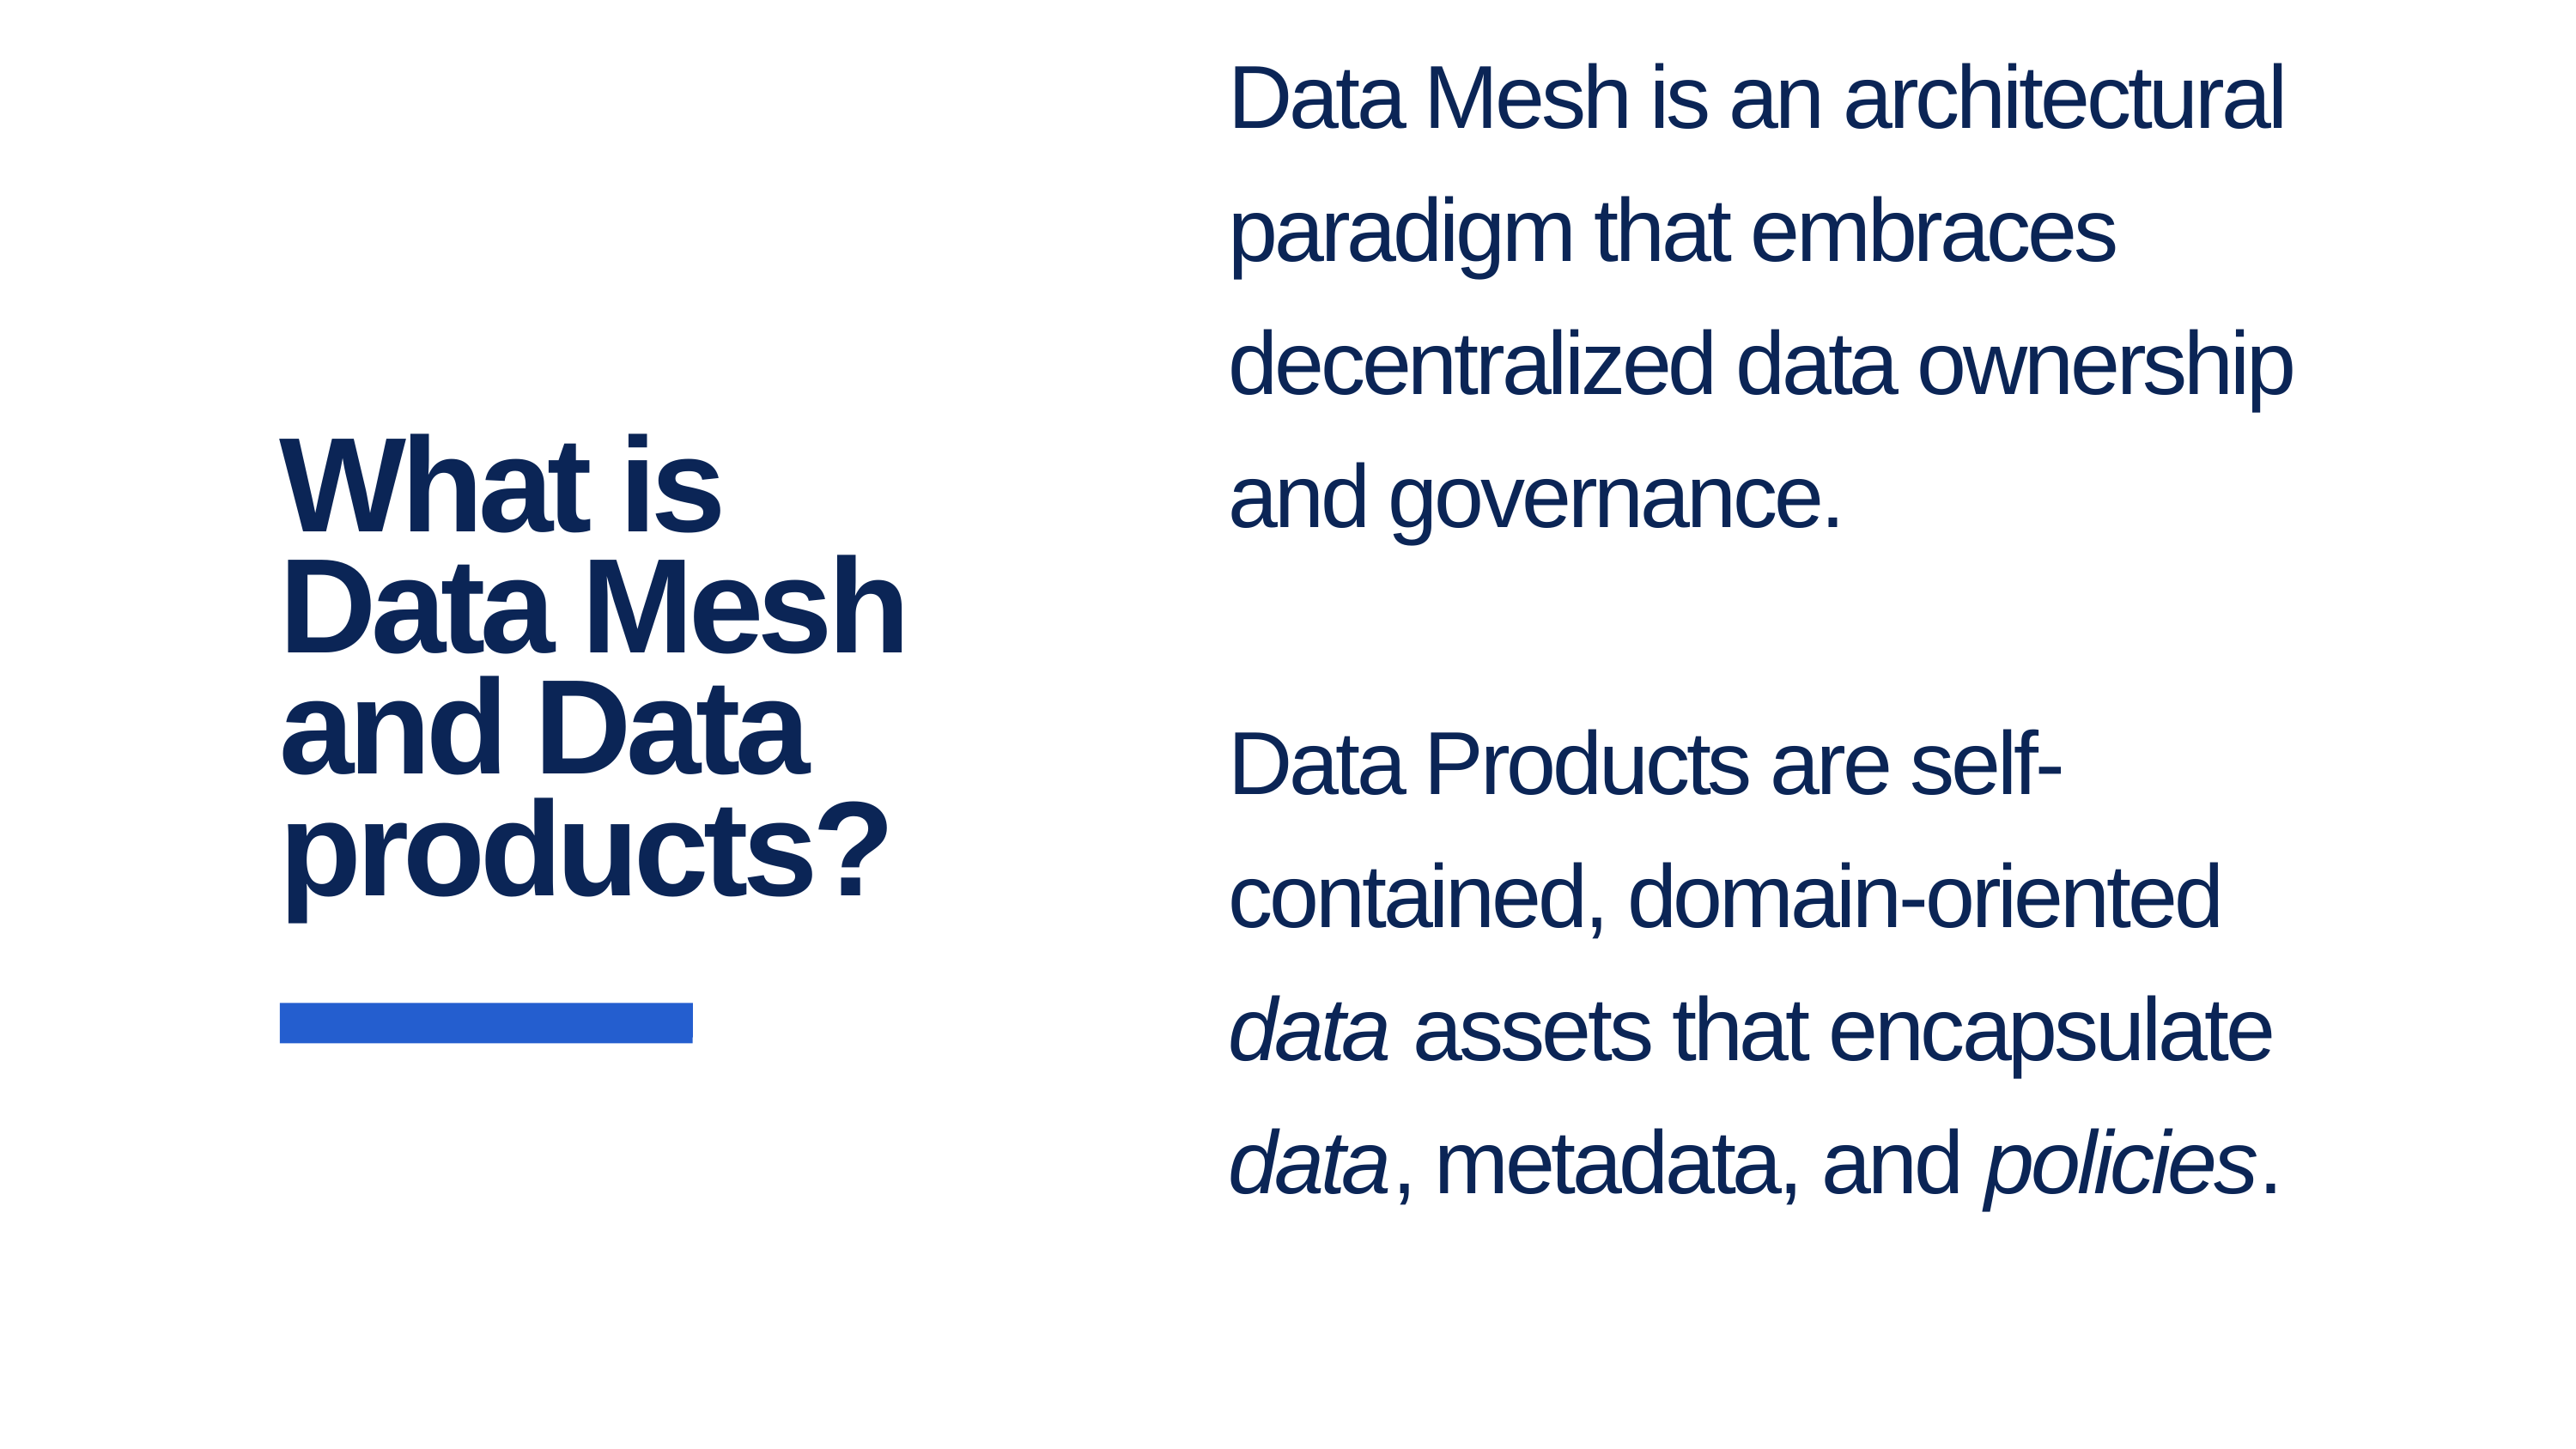

Data Mesh is an architectural paradigm that embraces decentralized data ownership and governance.

Data Products are self-contained, domain-oriented data assets that encapsulate data, metadata, and policies.
What is Data Mesh and Data products?